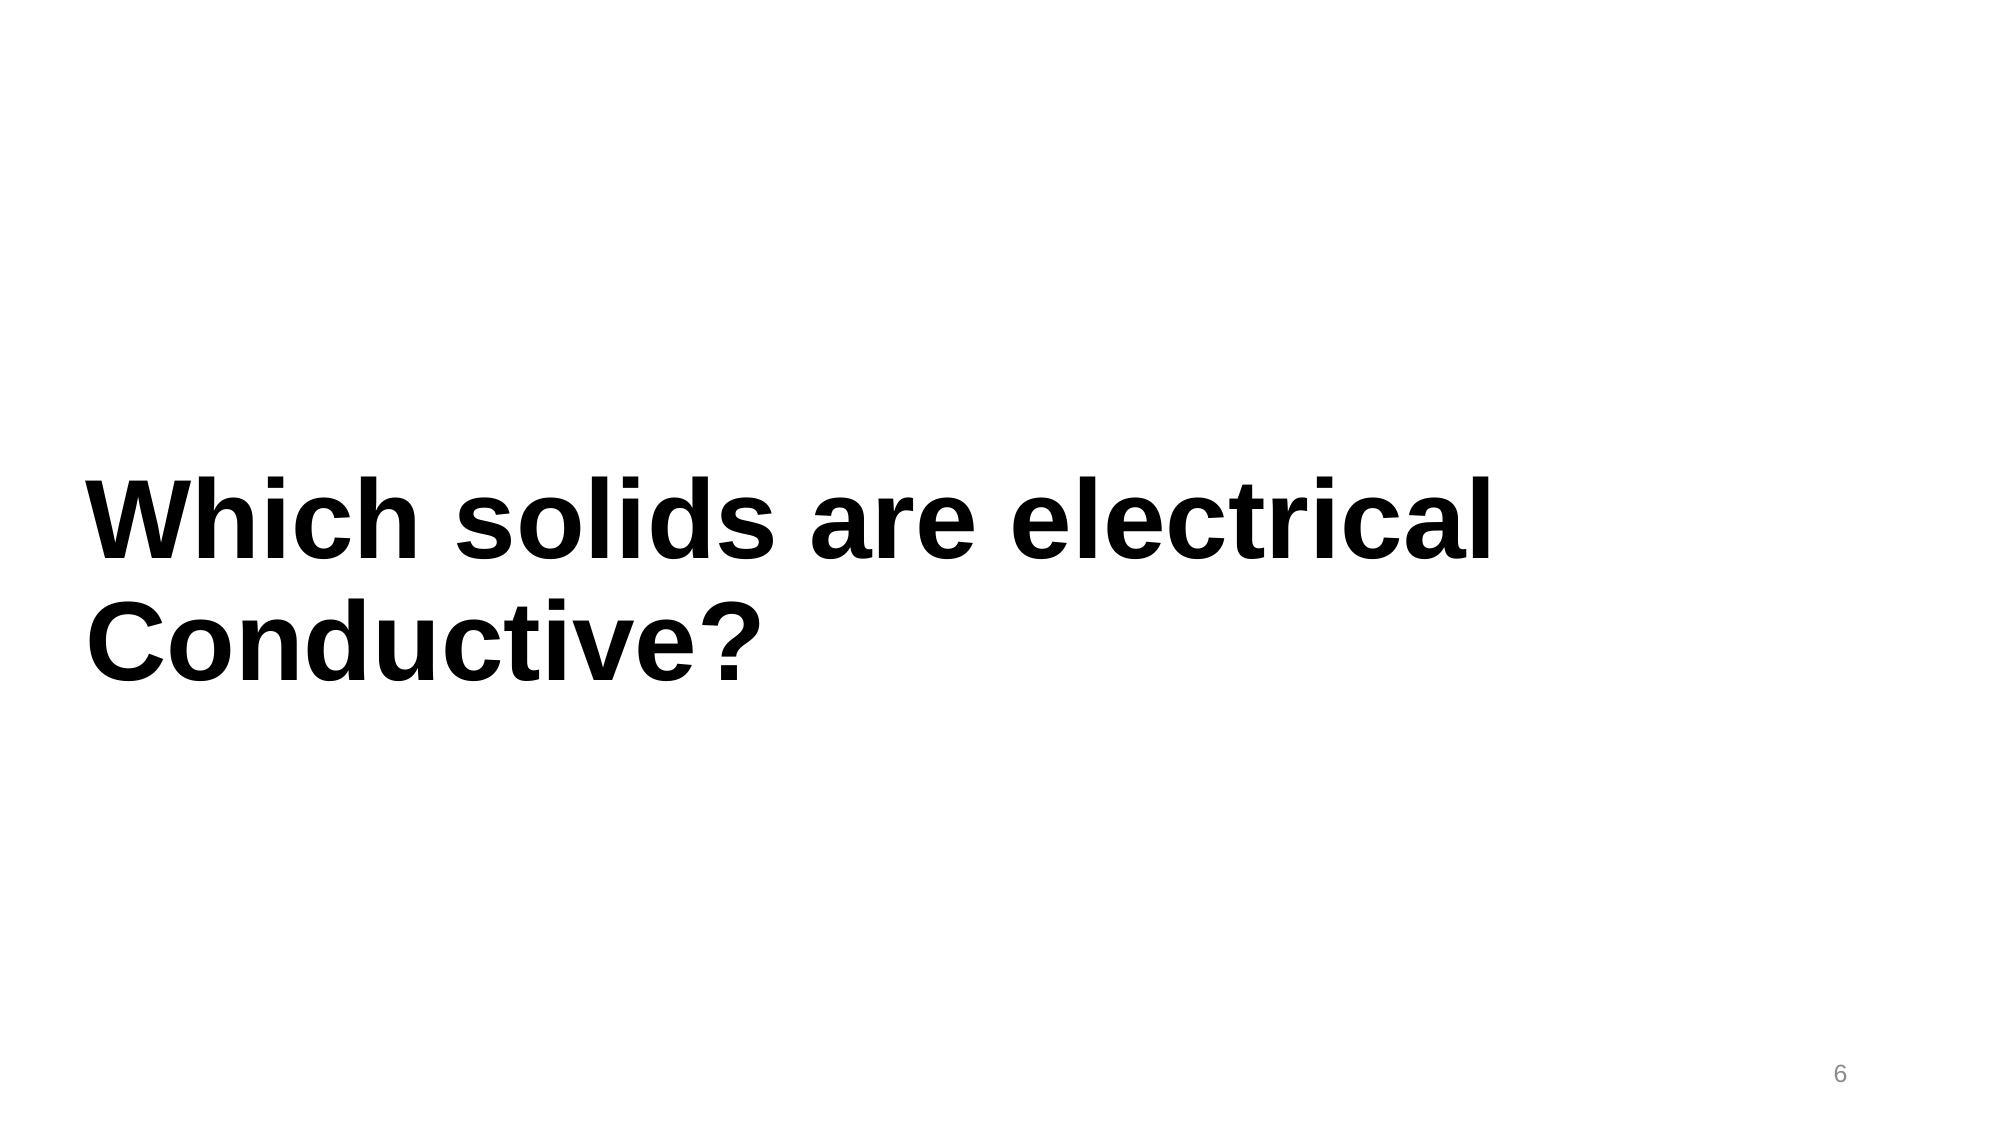

# Which solids are electrical Conductive?
6